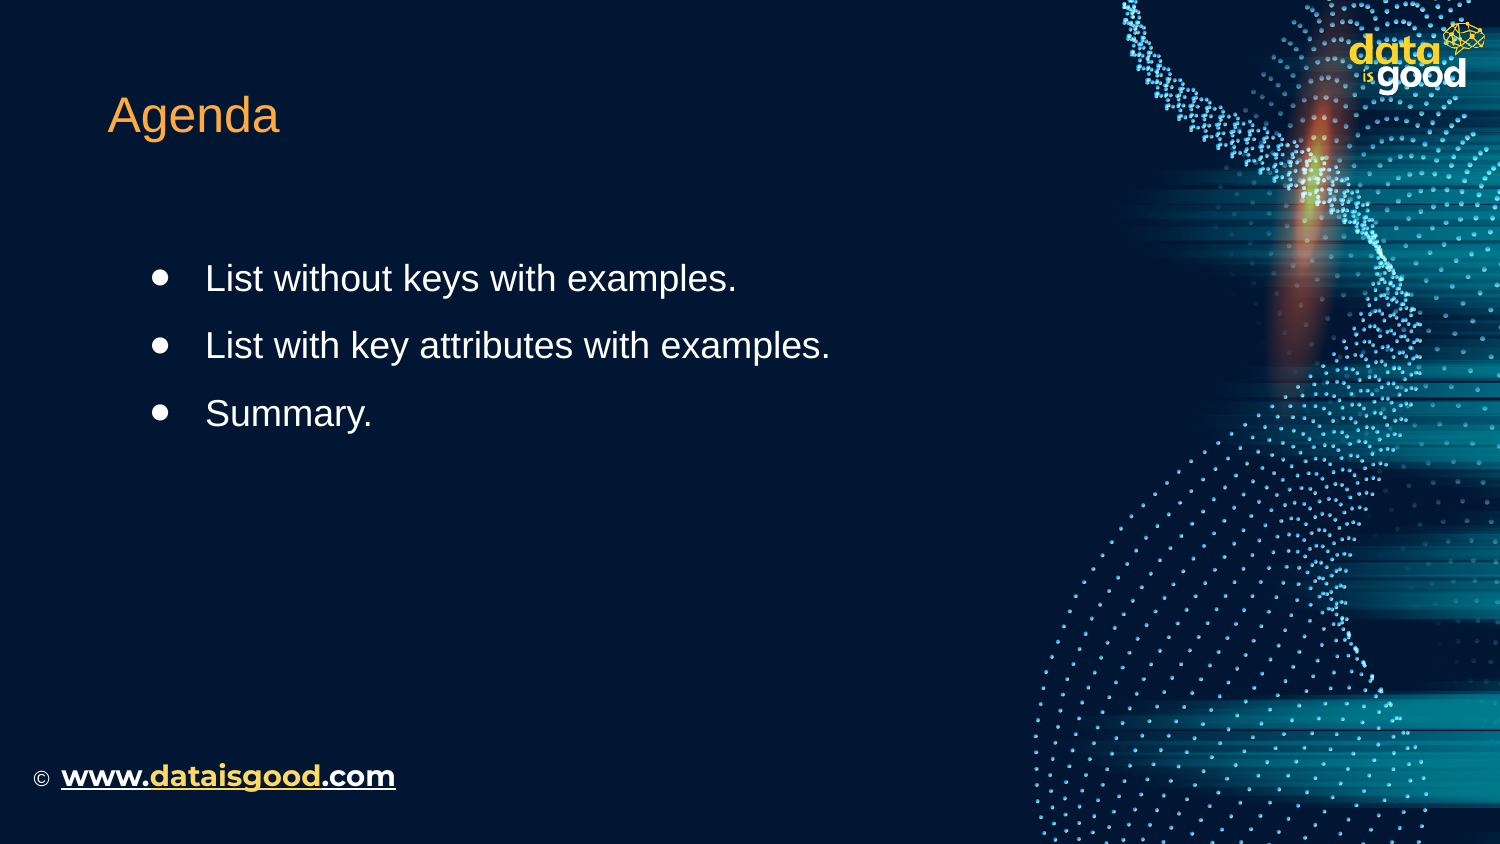

# Agenda
List without keys with examples.
List with key attributes with examples.
Summary.